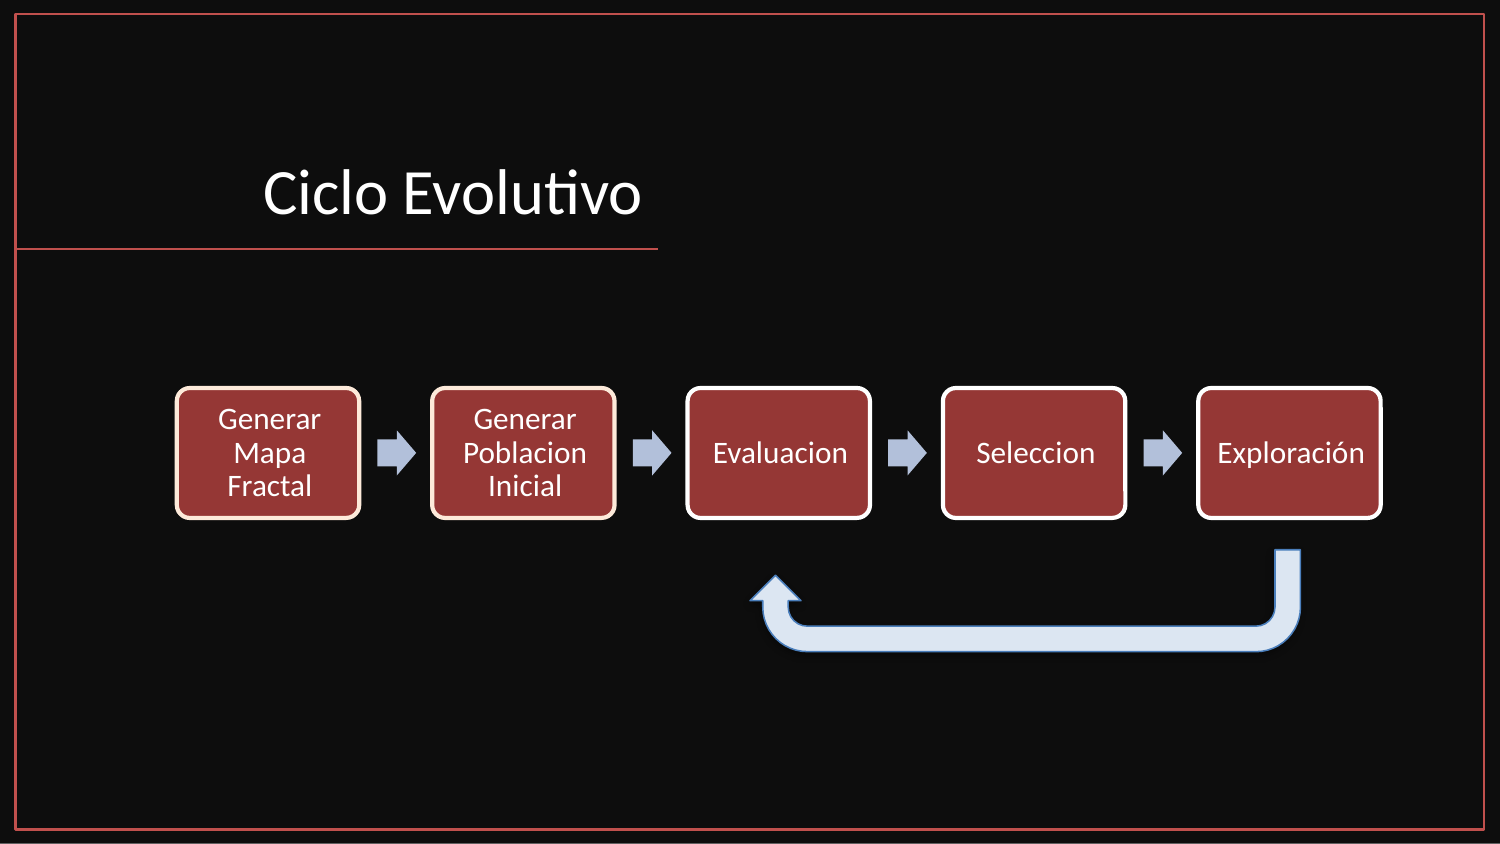

# Ciclo Evolutivo
Generar Mapa Fractal

Generar Poblacion Inicial

Evaluacion

Seleccion

Exploración